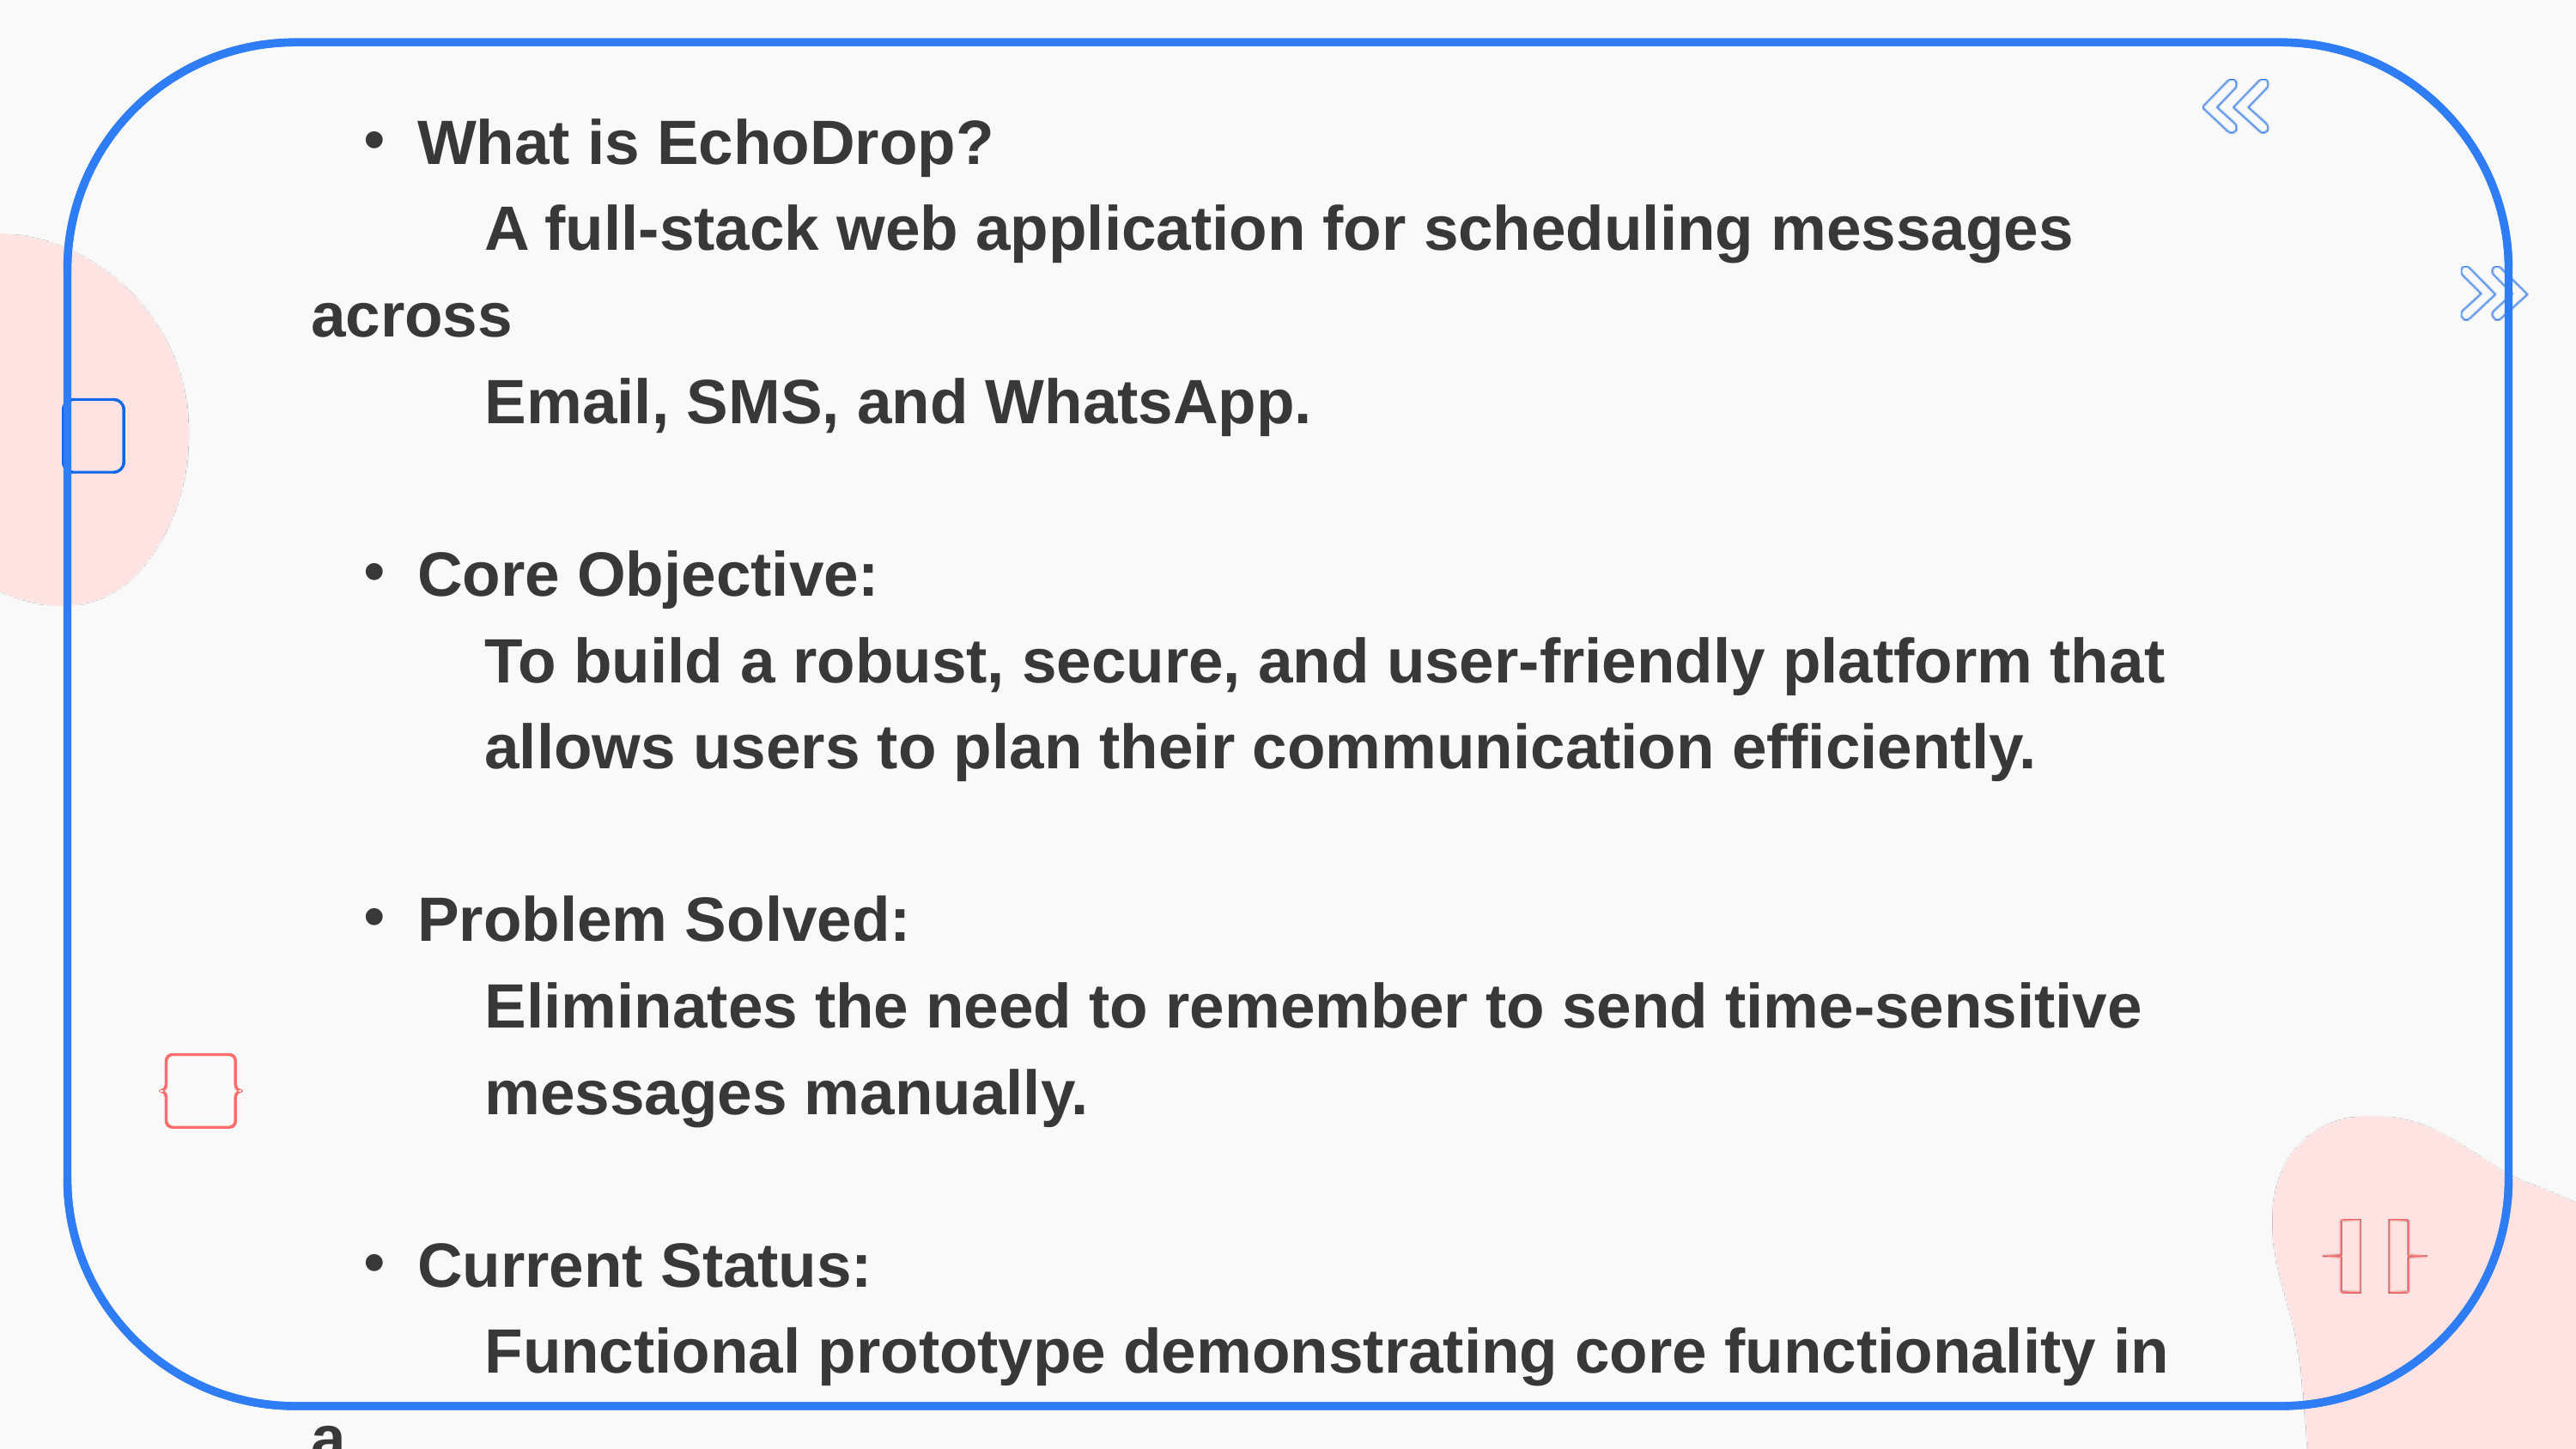

What is EchoDrop?
          A full-stack web application for scheduling messages across
          Email, SMS, and WhatsApp.

Core Objective:
          To build a robust, secure, and user-friendly platform that
          allows users to plan their communication efficiently.

Problem Solved:
          Eliminates the need to remember to send time-sensitive
          messages manually.

Current Status:
          Functional prototype demonstrating core functionality in a
          controlled test environment.